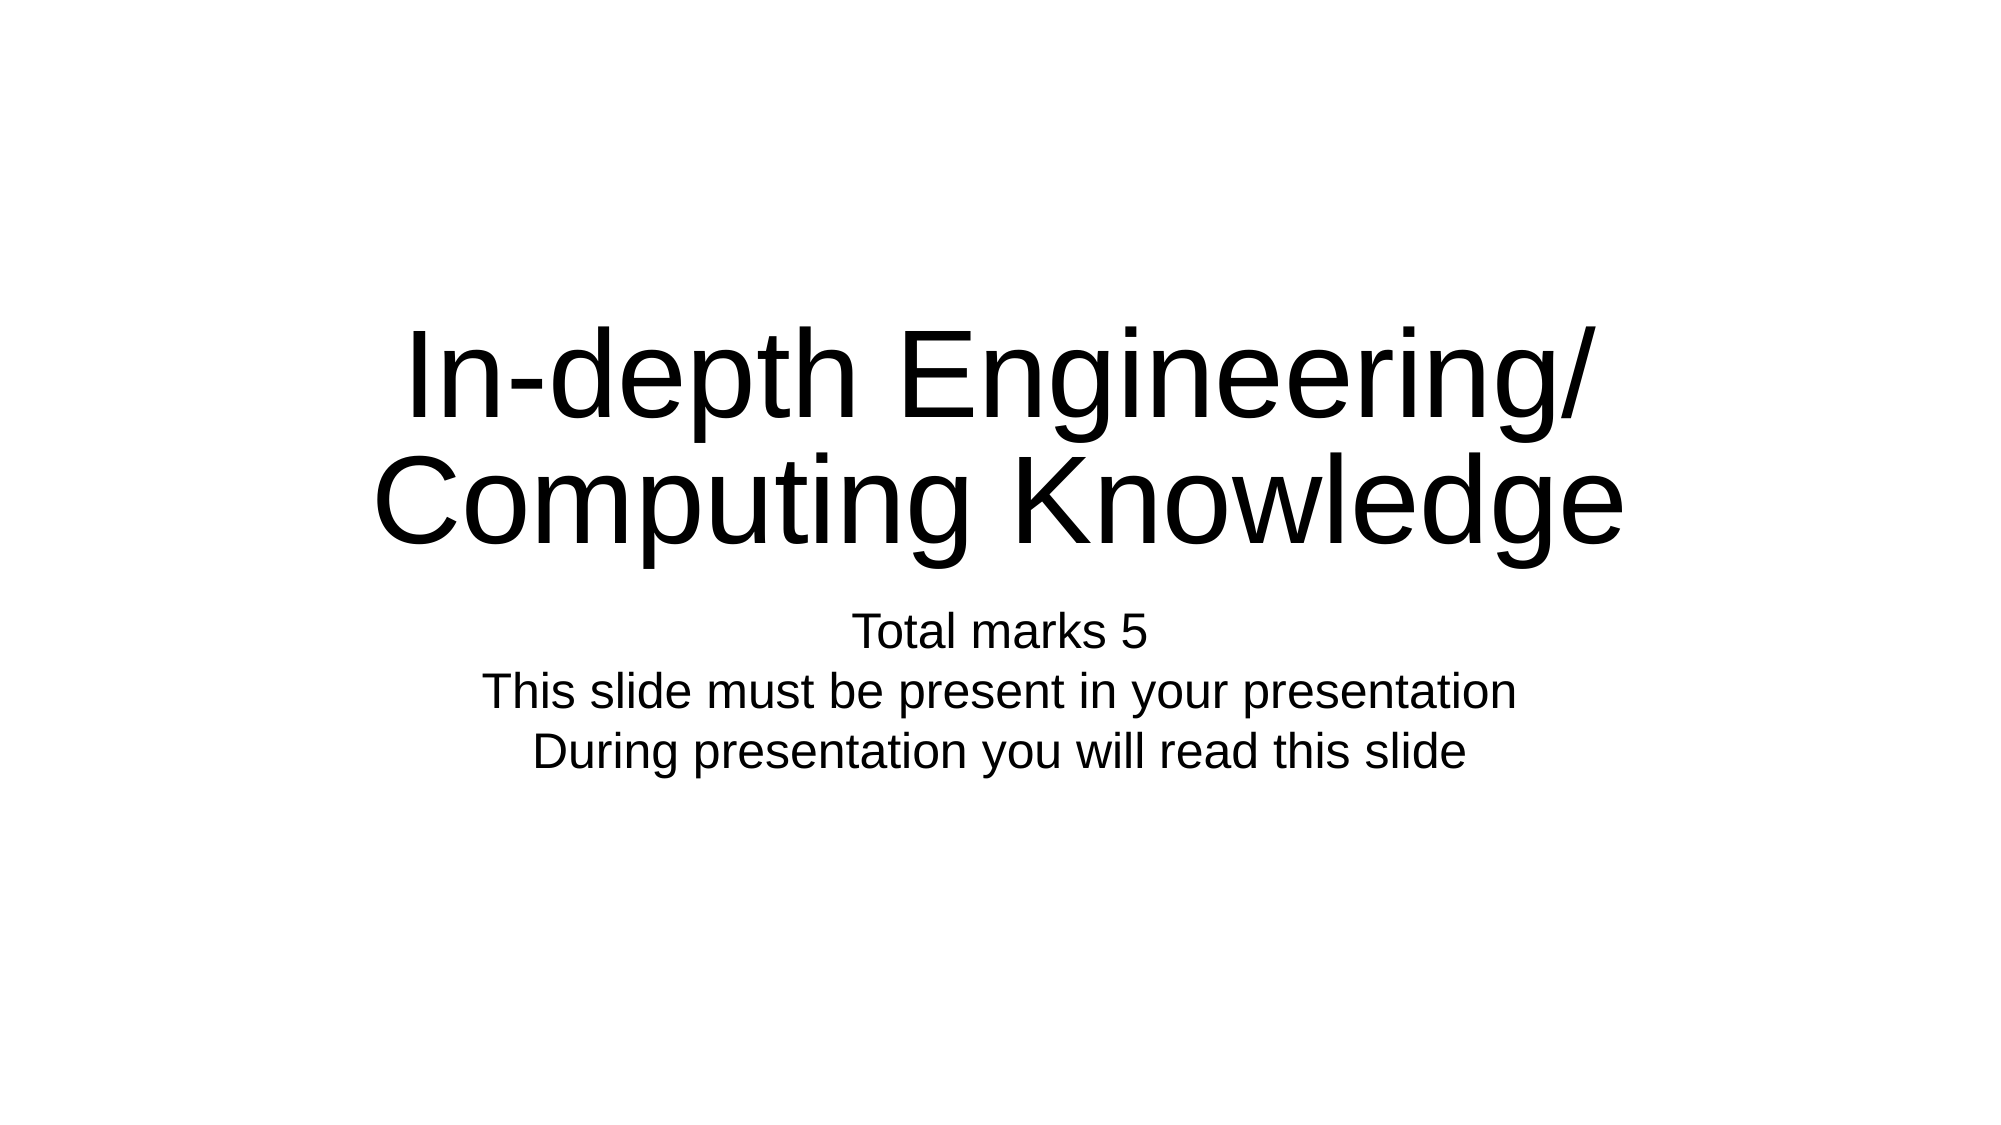

# In-depth Engineering/ Computing Knowledge
Total marks 5
This slide must be present in your presentation
During presentation you will read this slide